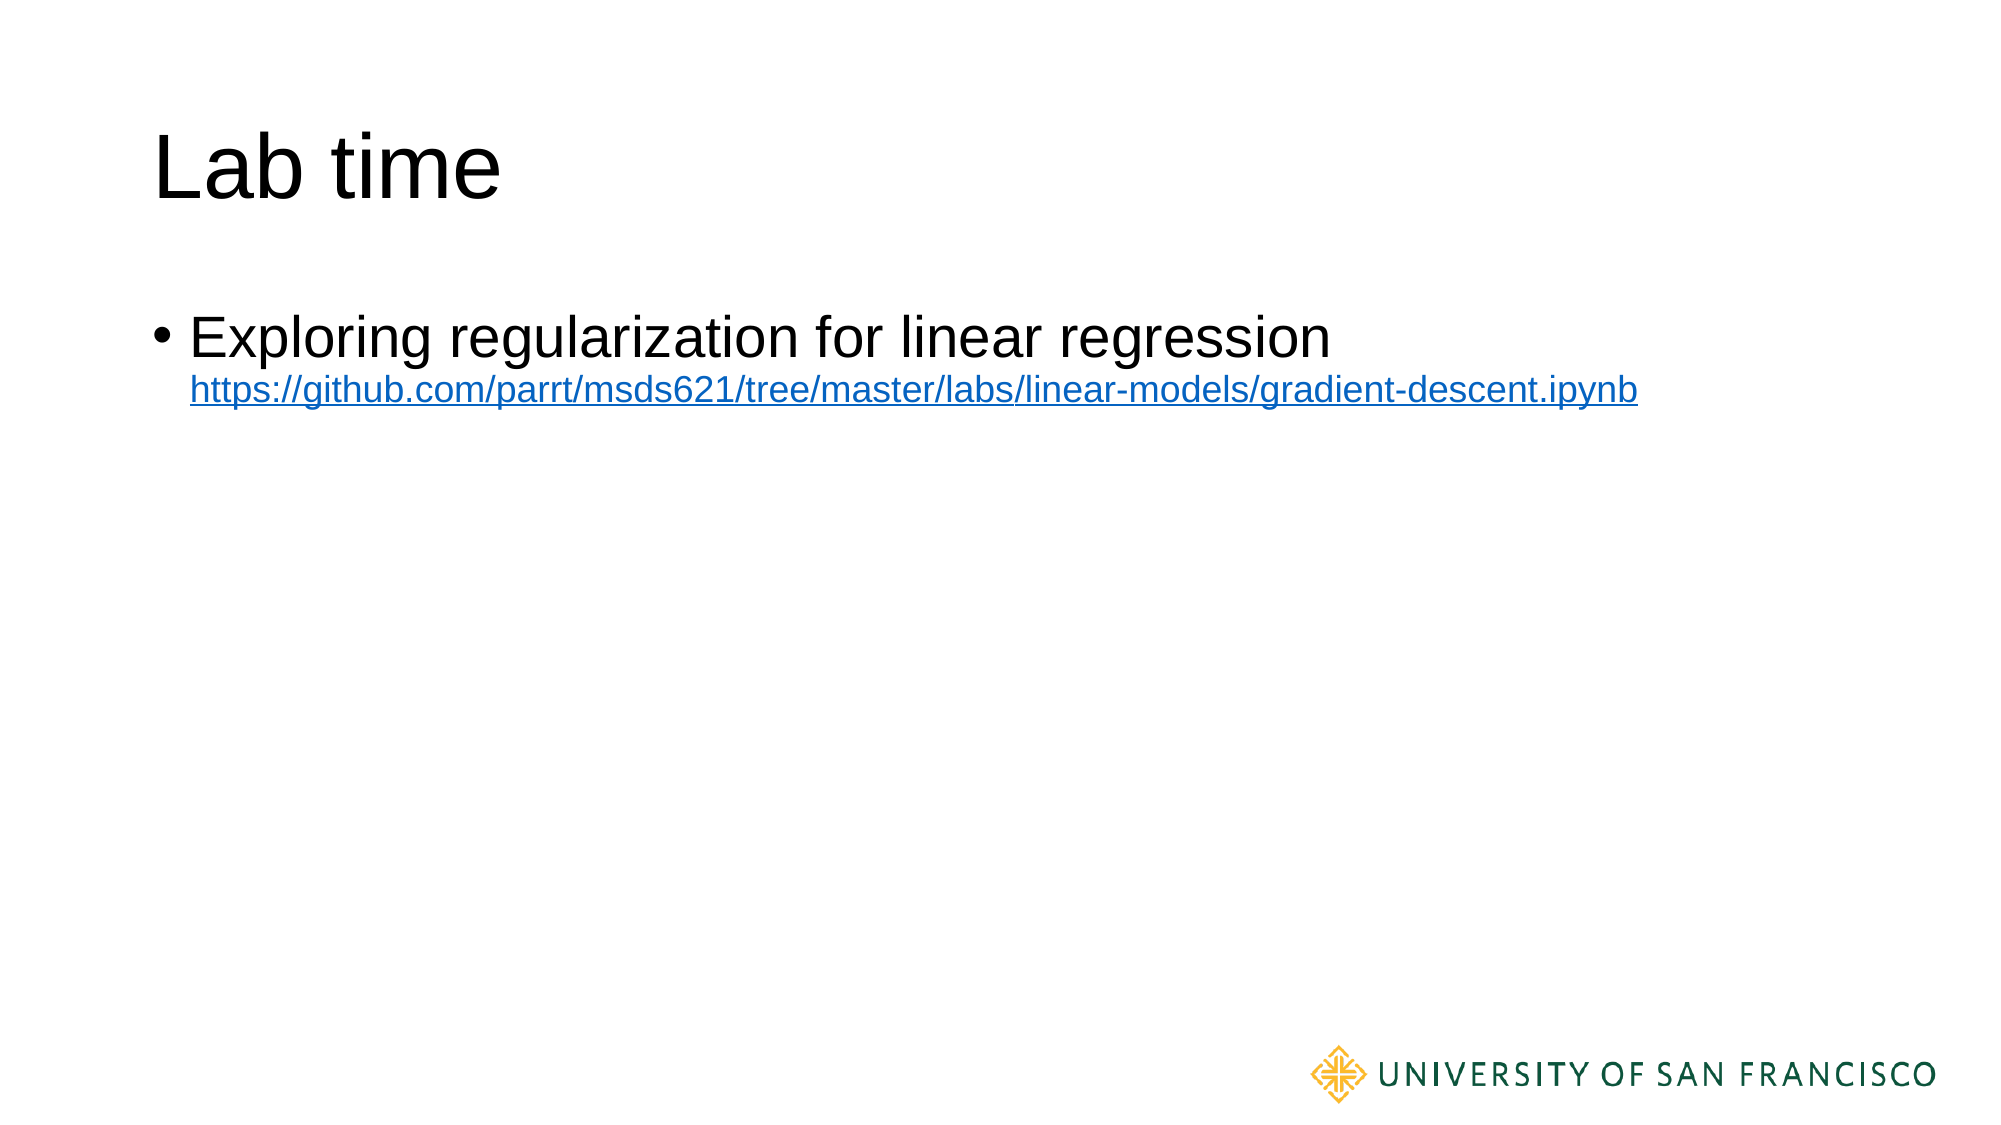

# Lab time
Exploring regularization for linear regression
https://github.com/parrt/msds621/tree/master/labs/linear-models/gradient-descent.ipynb